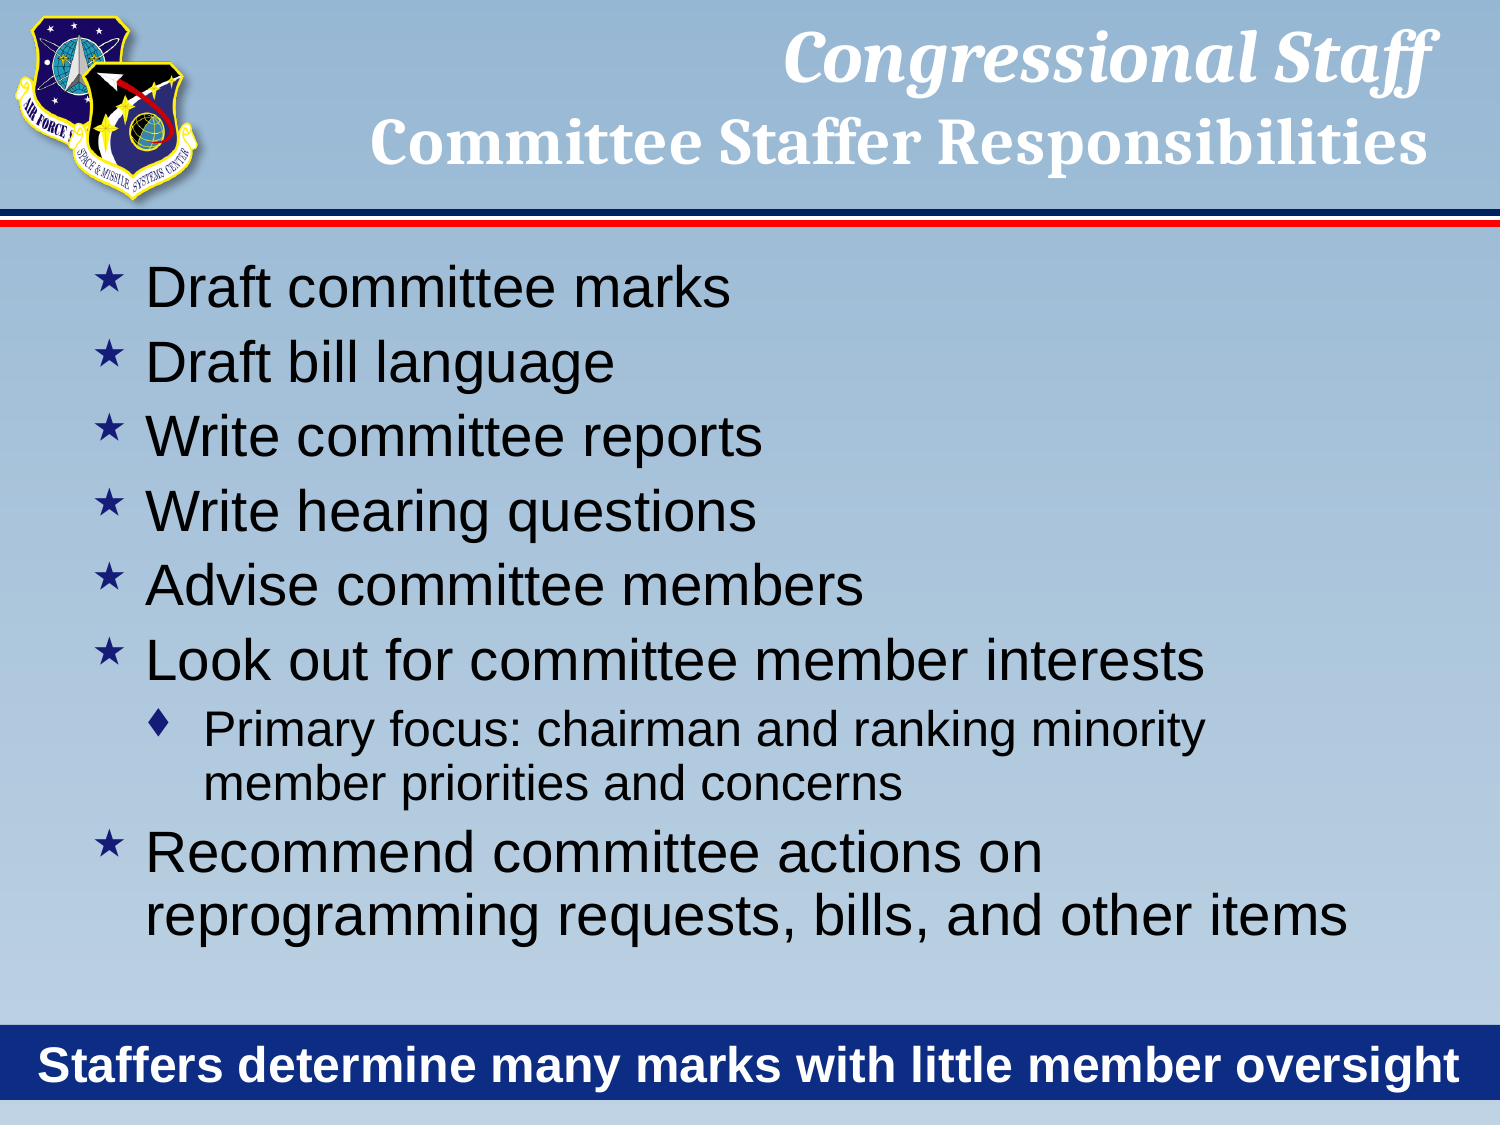

# Congressional Staff Committee Staffer Responsibilities
Draft committee marks
Draft bill language
Write committee reports
Write hearing questions
Advise committee members
Look out for committee member interests
Primary focus: chairman and ranking minority member priorities and concerns
Recommend committee actions on reprogramming requests, bills, and other items
Staffers determine many marks with little member oversight